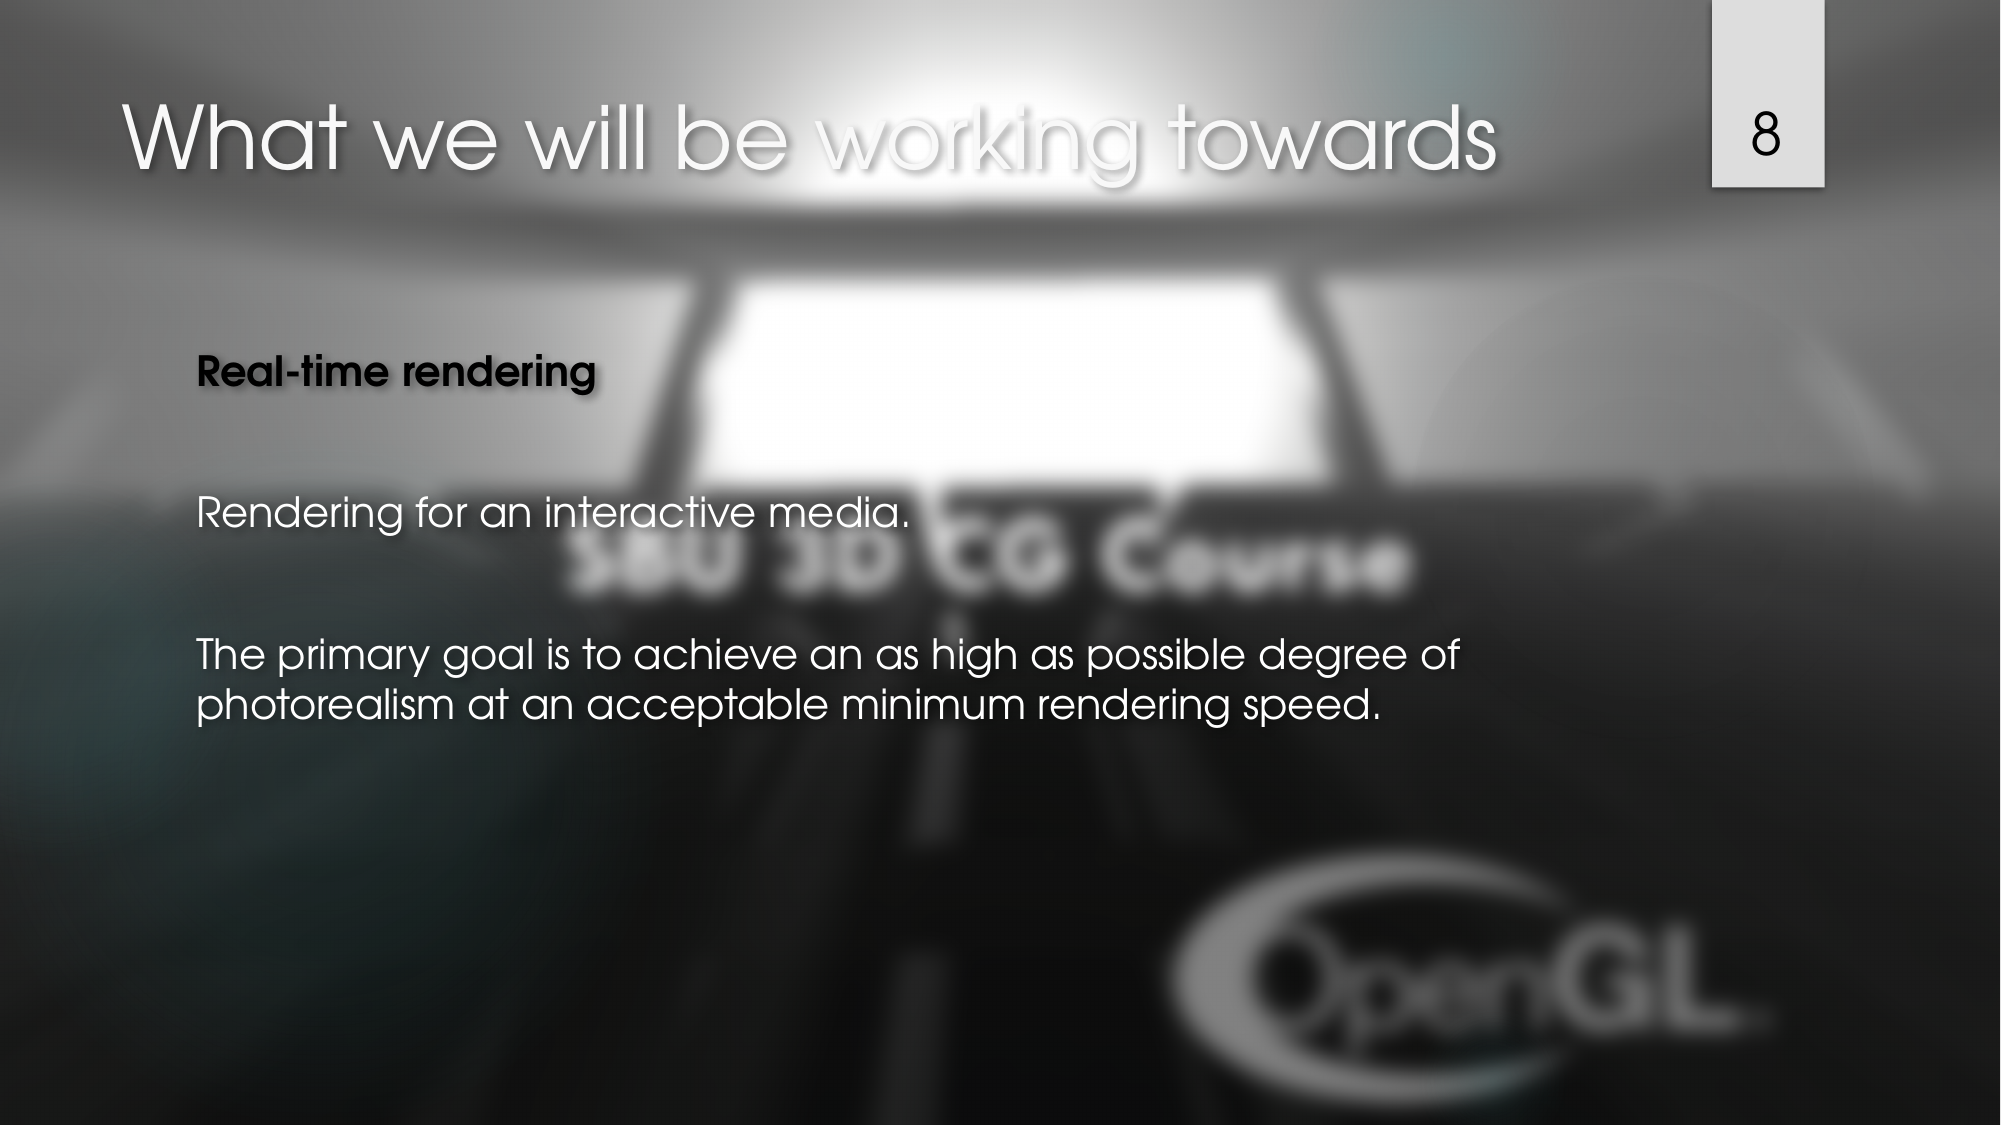

8
# What we will be working towards
Real-time rendering

Rendering for an interactive media.

The primary goal is to achieve an as high as possible degree of photorealism at an acceptable minimum rendering speed.